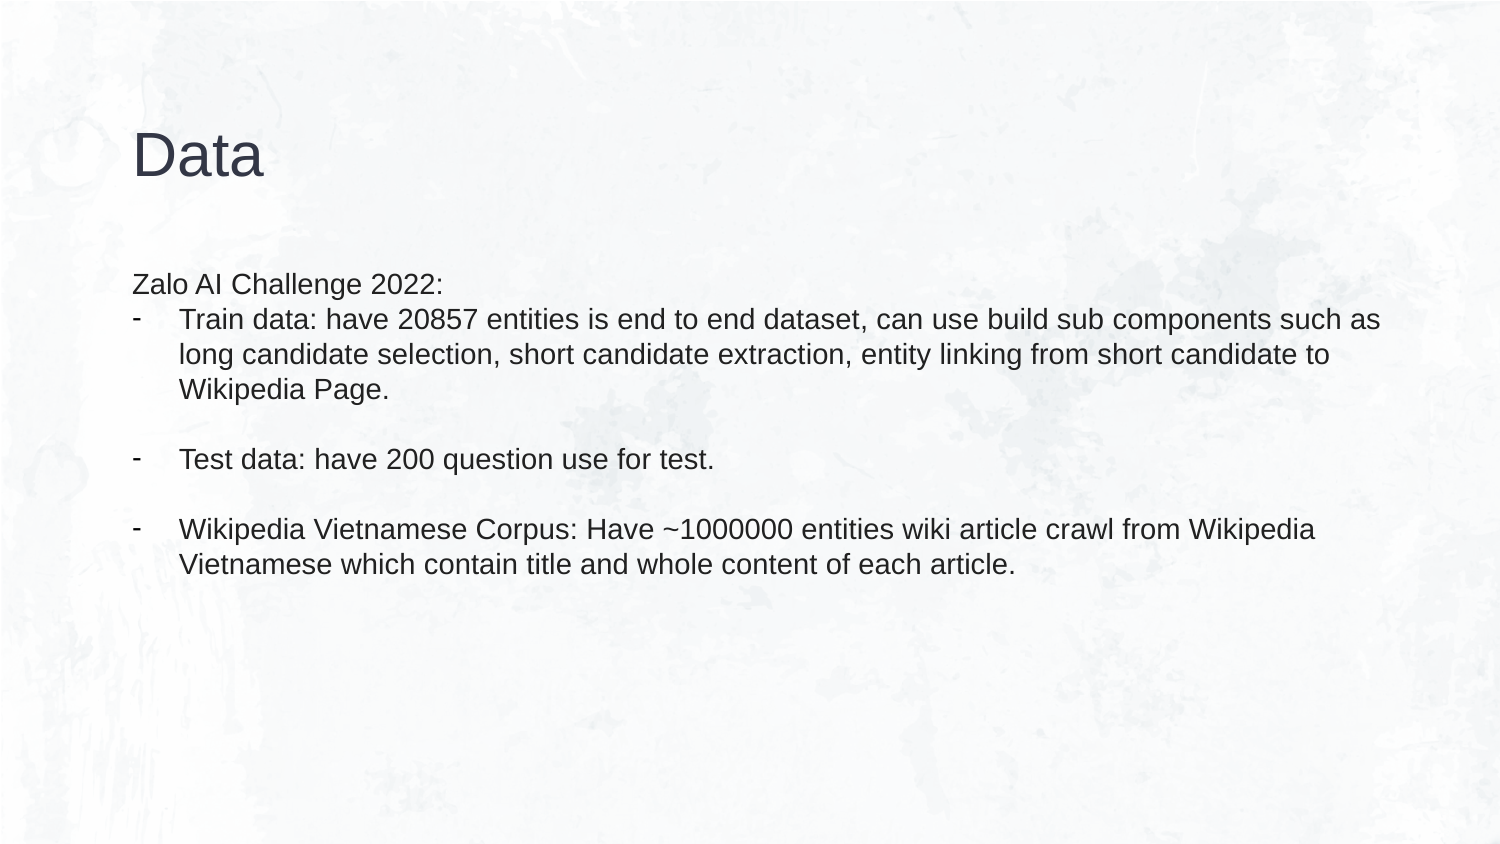

# Data
Zalo AI Challenge 2022:
Train data: have 20857 entities is end to end dataset, can use build sub components such as long candidate selection, short candidate extraction, entity linking from short candidate to Wikipedia Page.

Test data: have 200 question use for test.

Wikipedia Vietnamese Corpus: Have ~1000000 entities wiki article crawl from Wikipedia Vietnamese which contain title and whole content of each article.